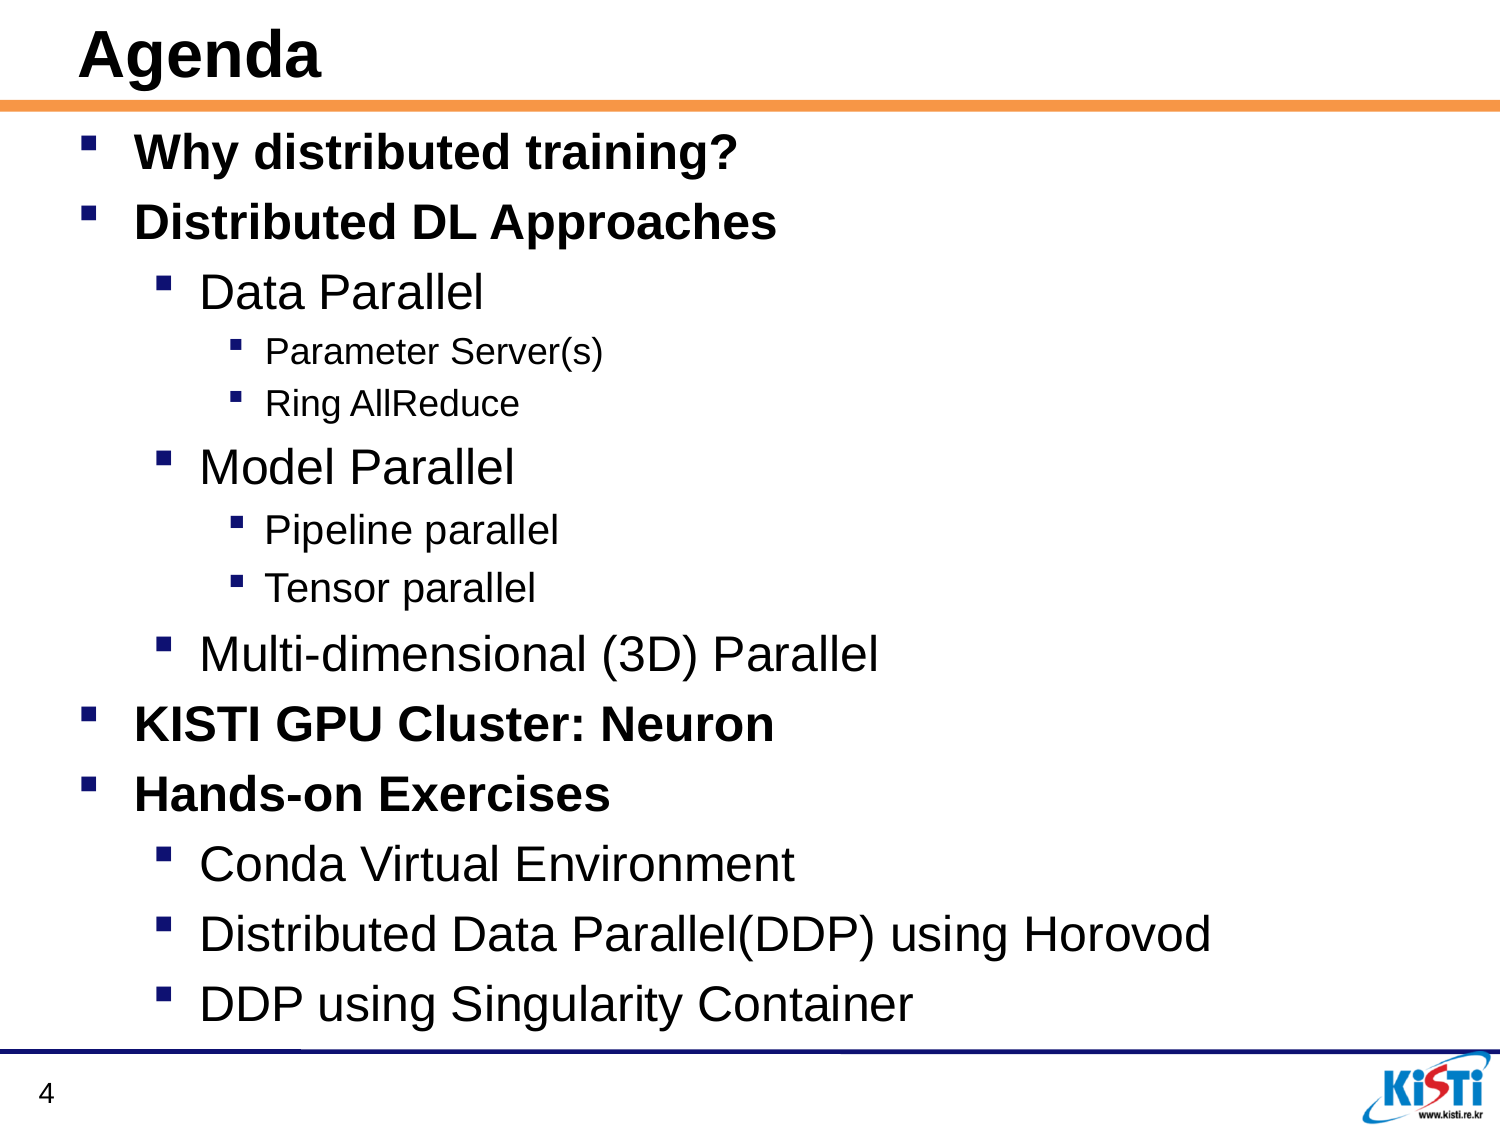

# Agenda
Why distributed training?
Distributed DL Approaches
Data Parallel
Parameter Server(s)
Ring AllReduce
Model Parallel
Pipeline parallel
Tensor parallel
Multi-dimensional (3D) Parallel
KISTI GPU Cluster: Neuron
Hands-on Exercises
Conda Virtual Environment
Distributed Data Parallel(DDP) using Horovod
DDP using Singularity Container

4